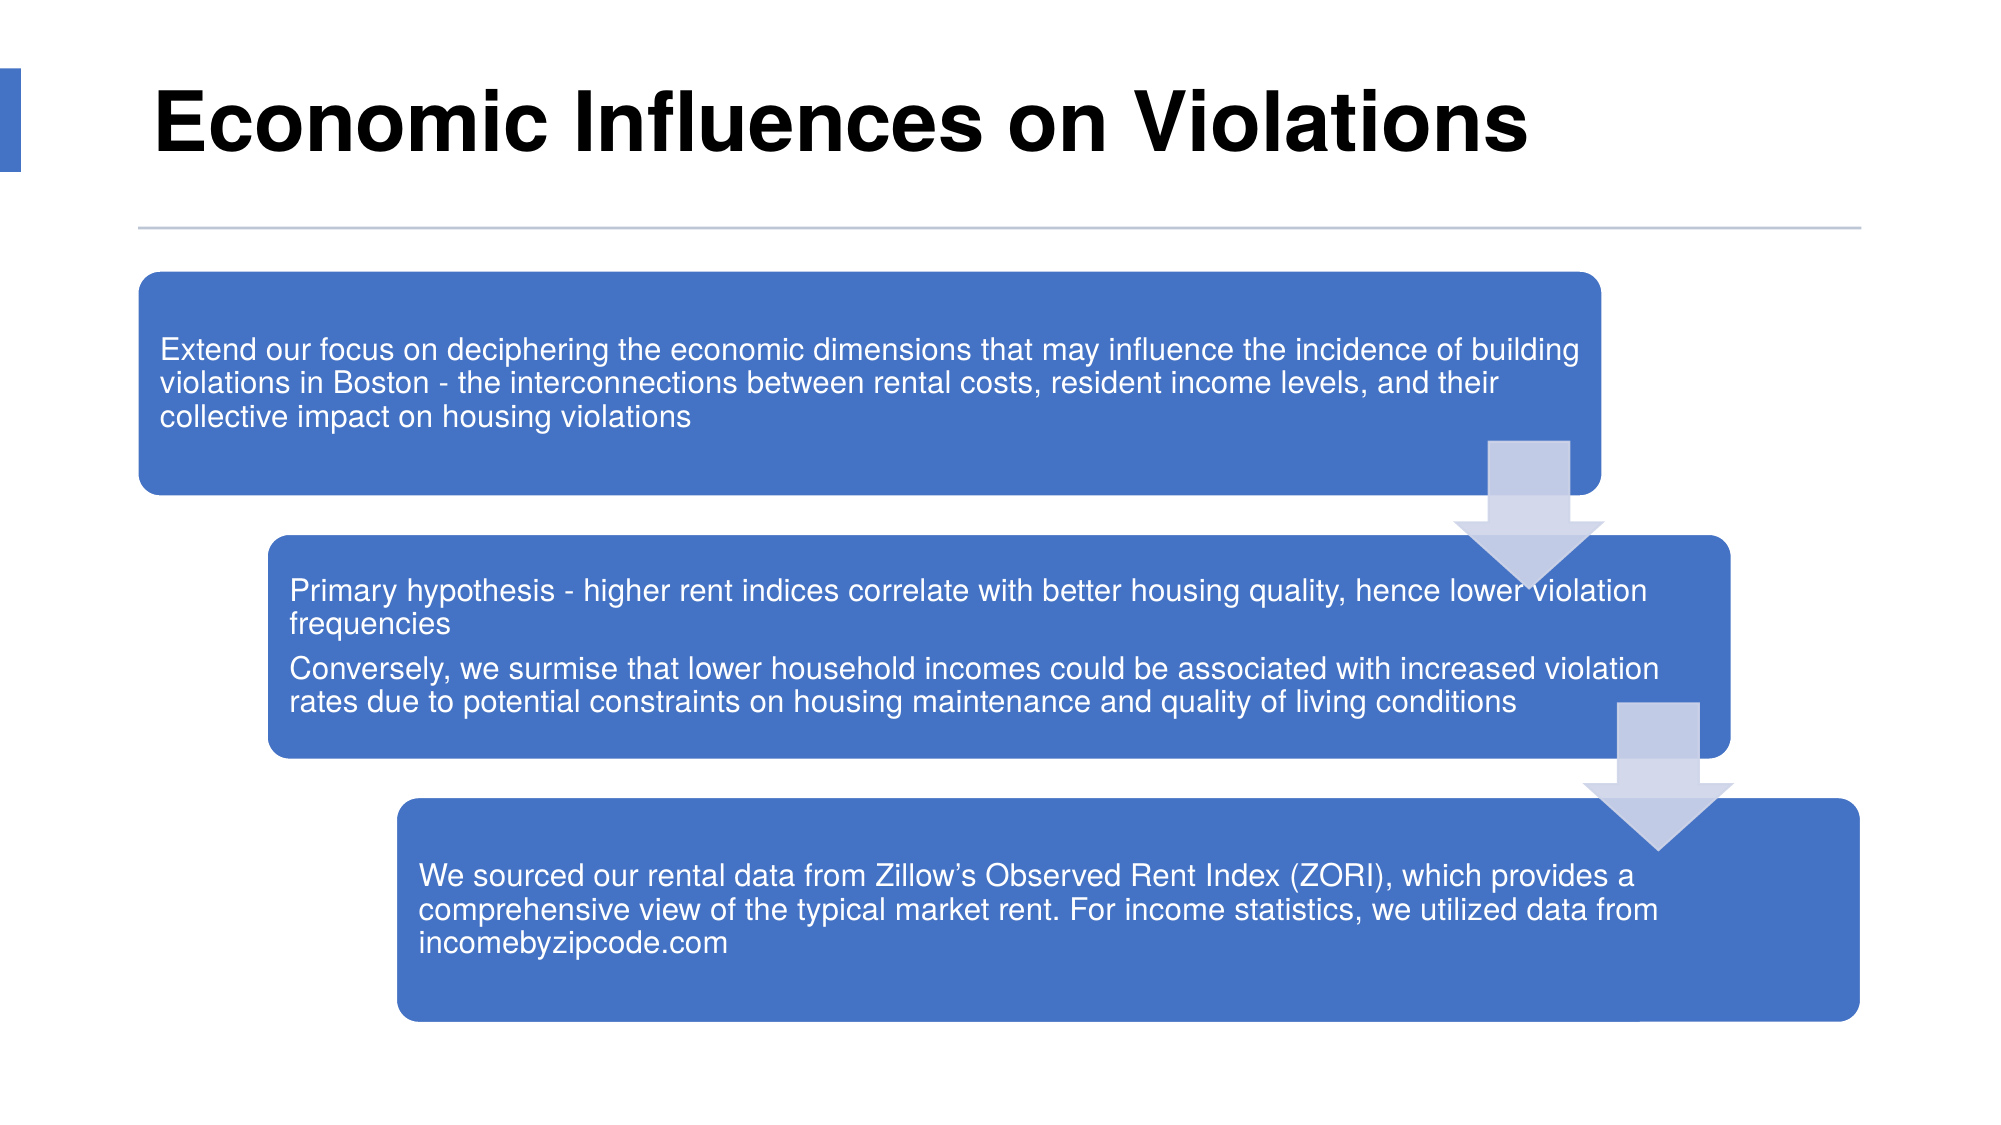

# Economic Influences on Violations

Extend our focus on deciphering the economic dimensions that may influence the incidence of building violations in Boston - the interconnections between rental costs, resident income levels, and their collective impact on housing violations
Primary hypothesis - higher rent indices correlate with better housing quality, hence lower violation frequencies
Conversely, we surmise that lower household incomes could be associated with increased violation rates due to potential constraints on housing maintenance and quality of living conditions
We sourced our rental data from Zillow’s Observed Rent Index (ZORI), which provides a comprehensive view of the typical market rent. For income statistics, we utilized data from incomebyzipcode.com